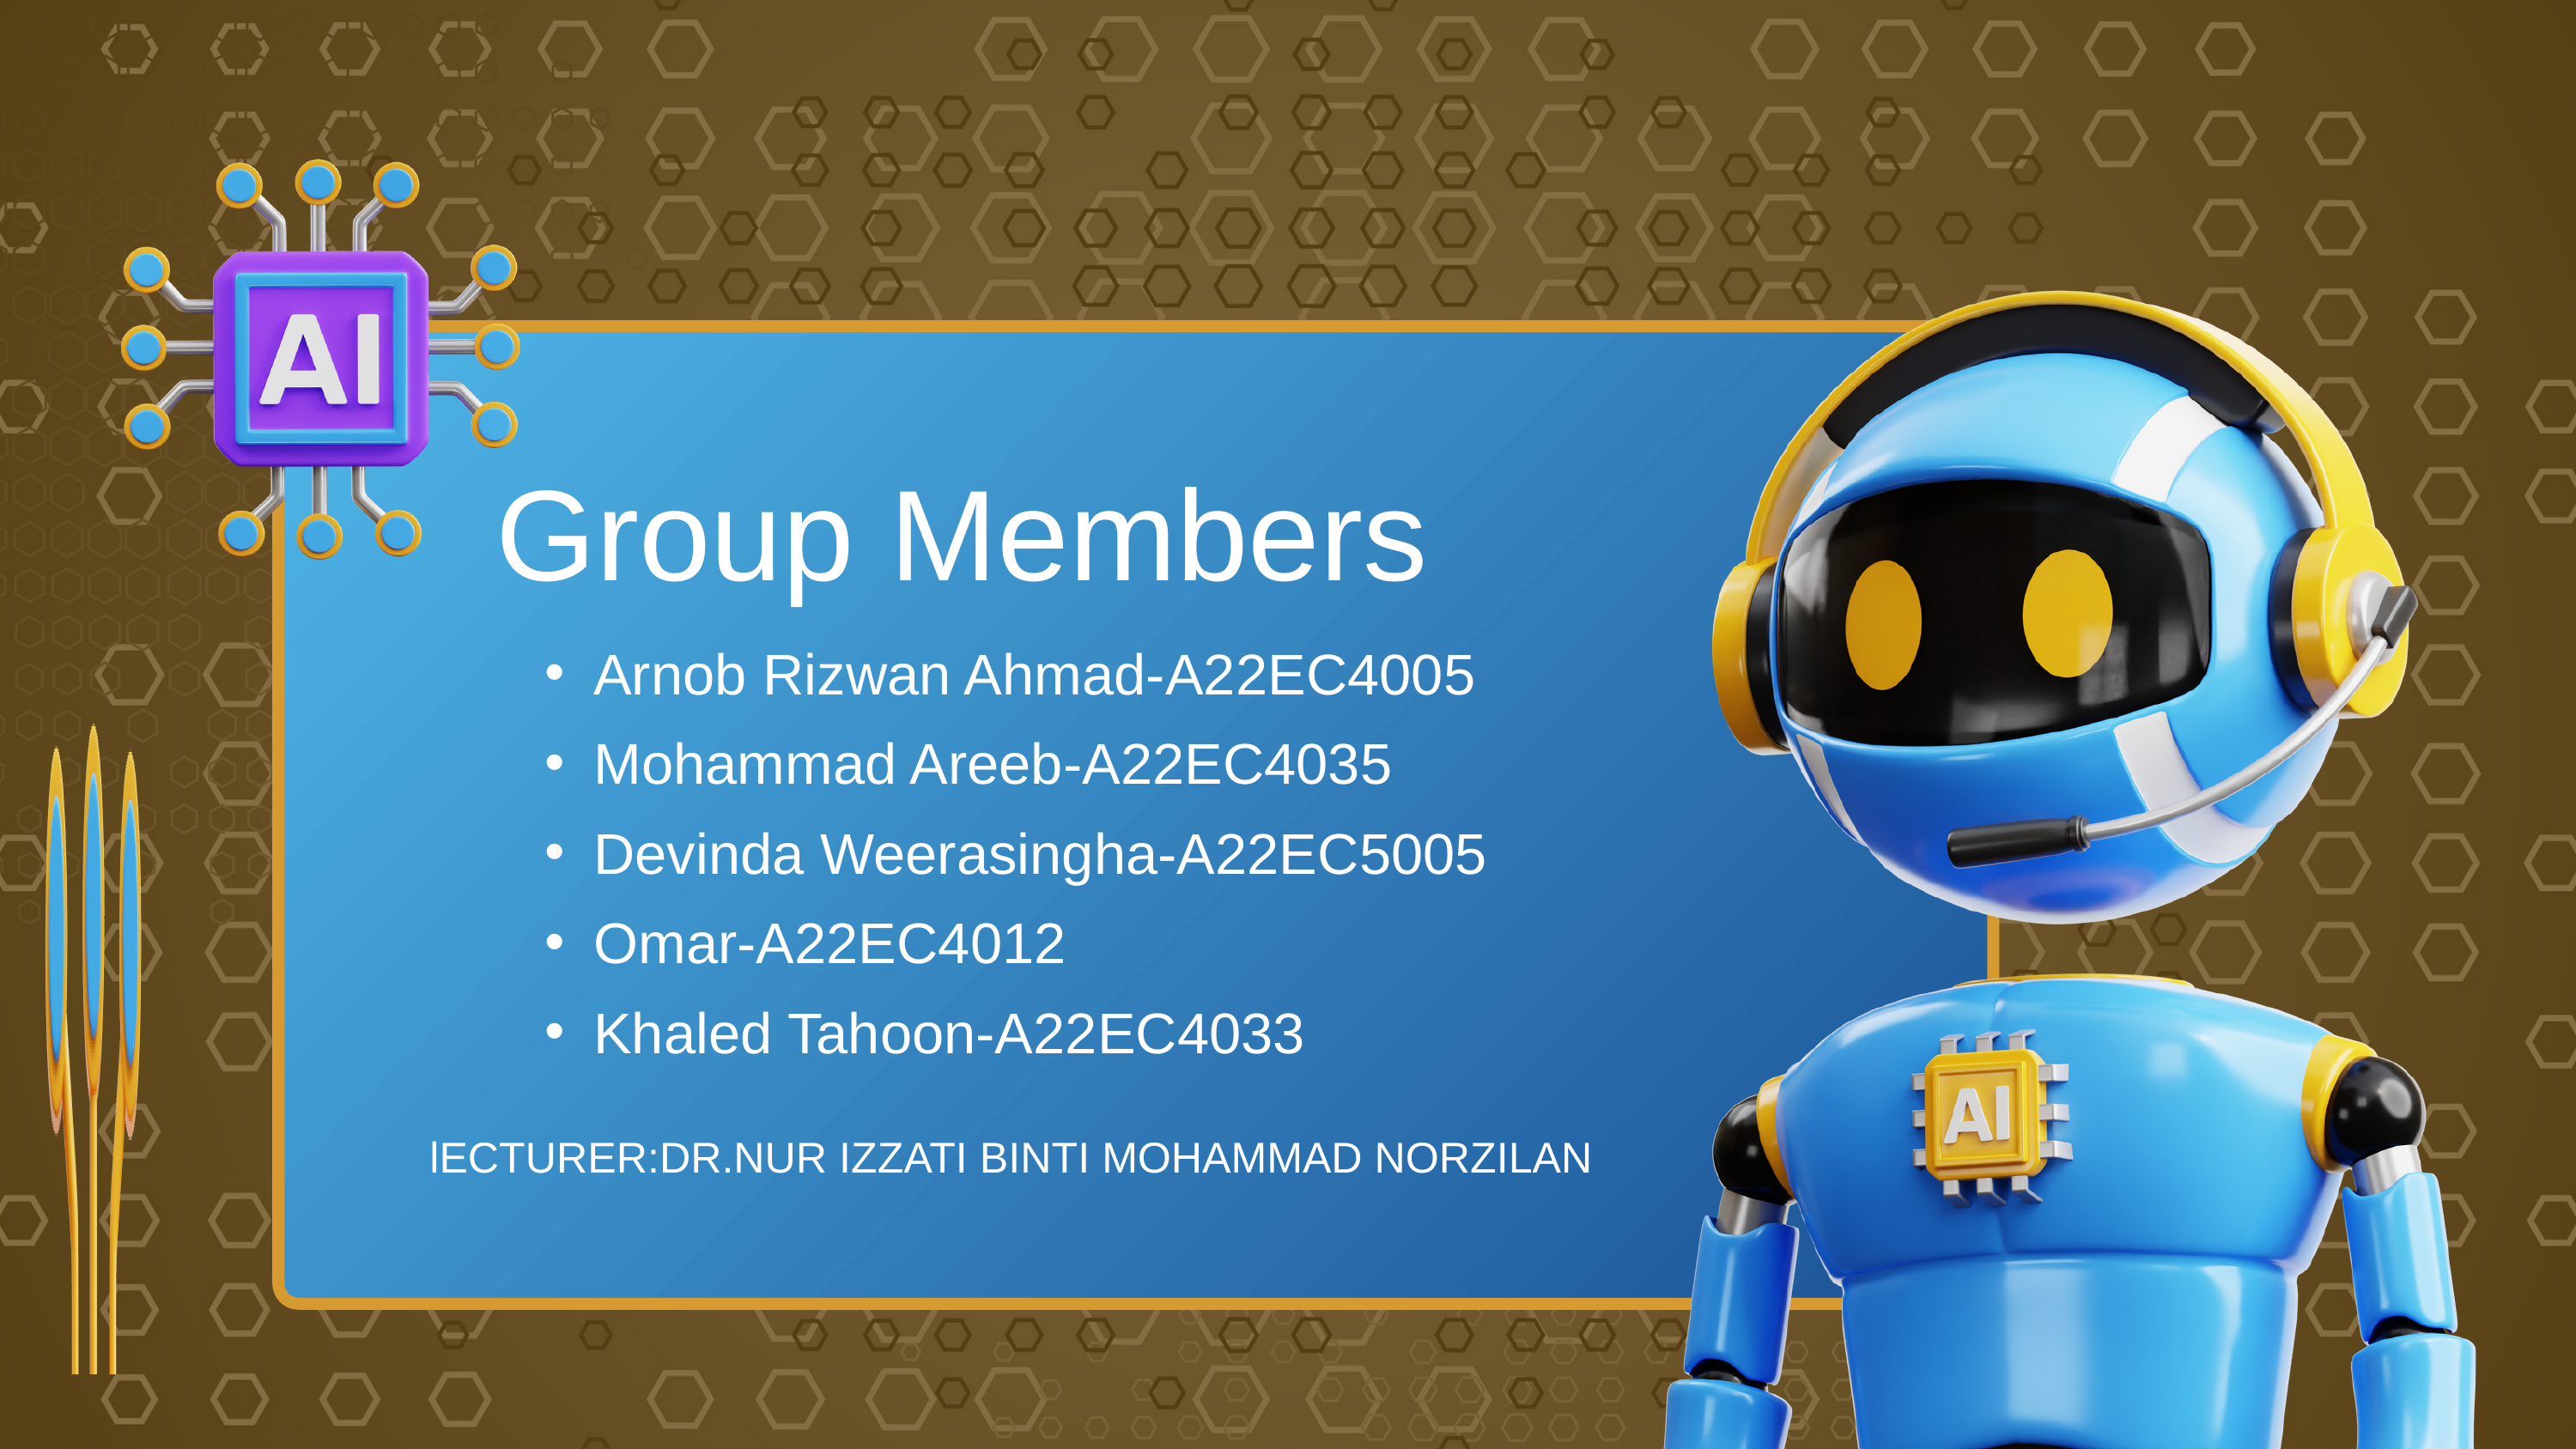

Group Members
Arnob Rizwan Ahmad-A22EC4005
Mohammad Areeb-A22EC4035
Devinda Weerasingha-A22EC5005
Omar-A22EC4012
Khaled Tahoon-A22EC4033

lECTURER:DR.NUR IZZATI BINTI MOHAMMAD NORZILAN